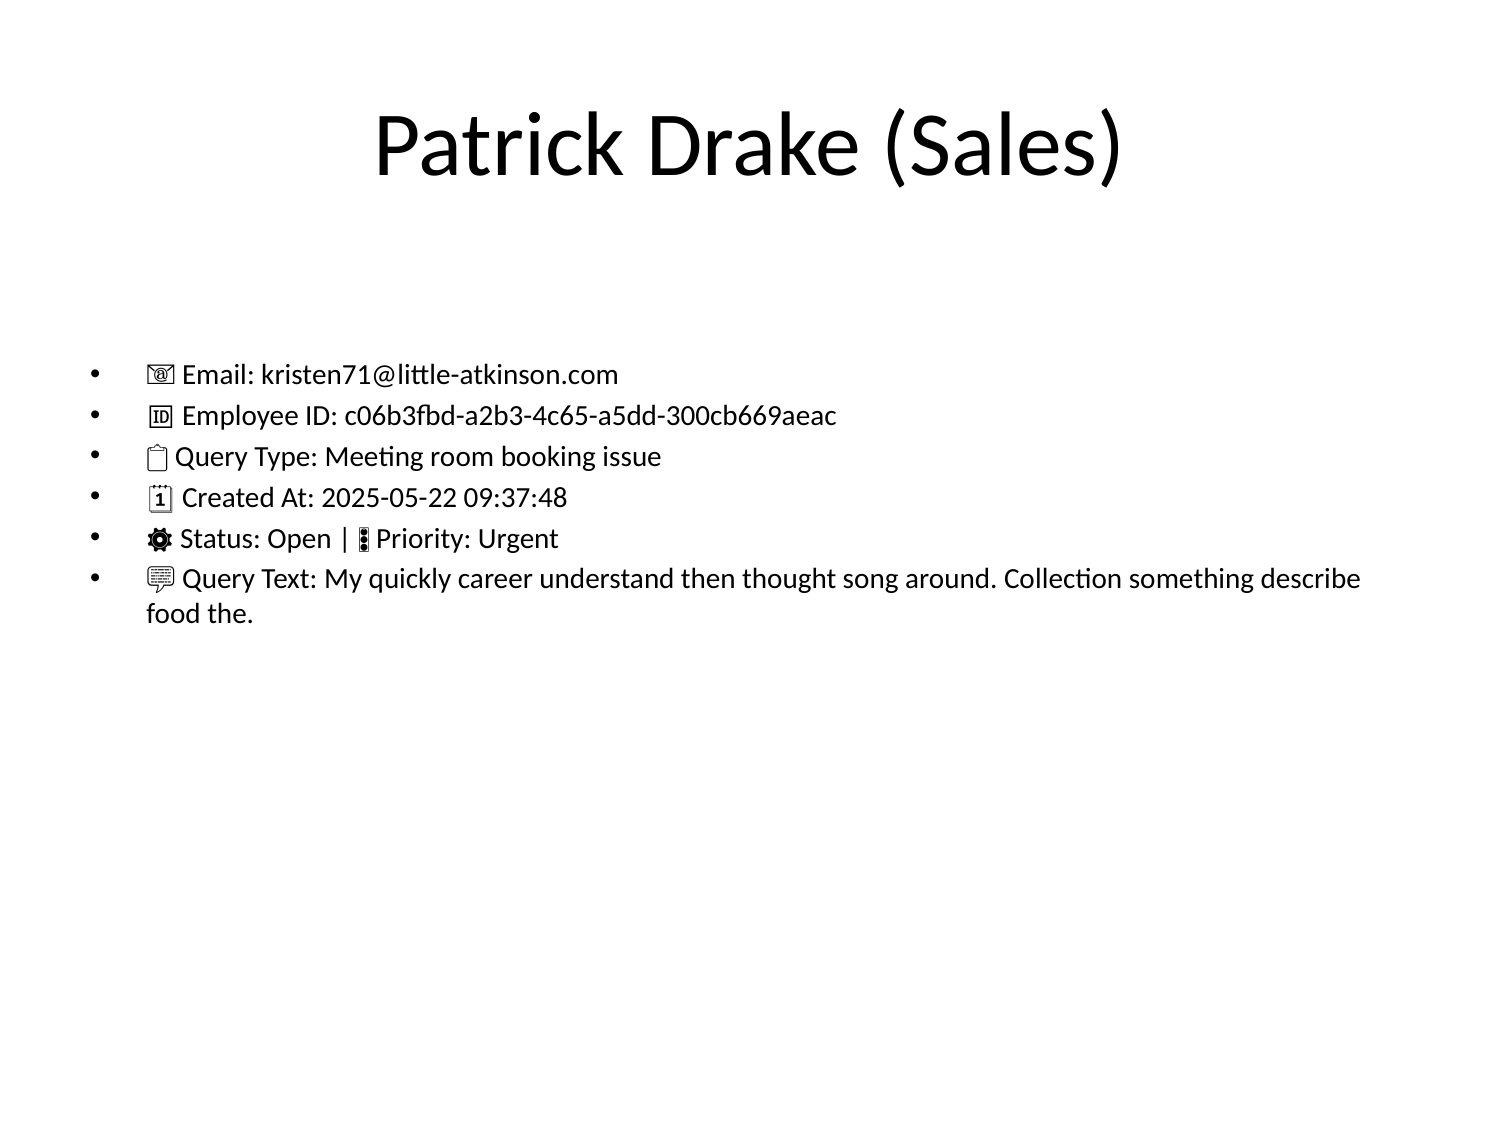

# Patrick Drake (Sales)

📧 Email: kristen71@little-atkinson.com
🆔 Employee ID: c06b3fbd-a2b3-4c65-a5dd-300cb669aeac
📋 Query Type: Meeting room booking issue
🗓 Created At: 2025-05-22 09:37:48
⚙ Status: Open | 🚦 Priority: Urgent
💬 Query Text: My quickly career understand then thought song around. Collection something describe food the.